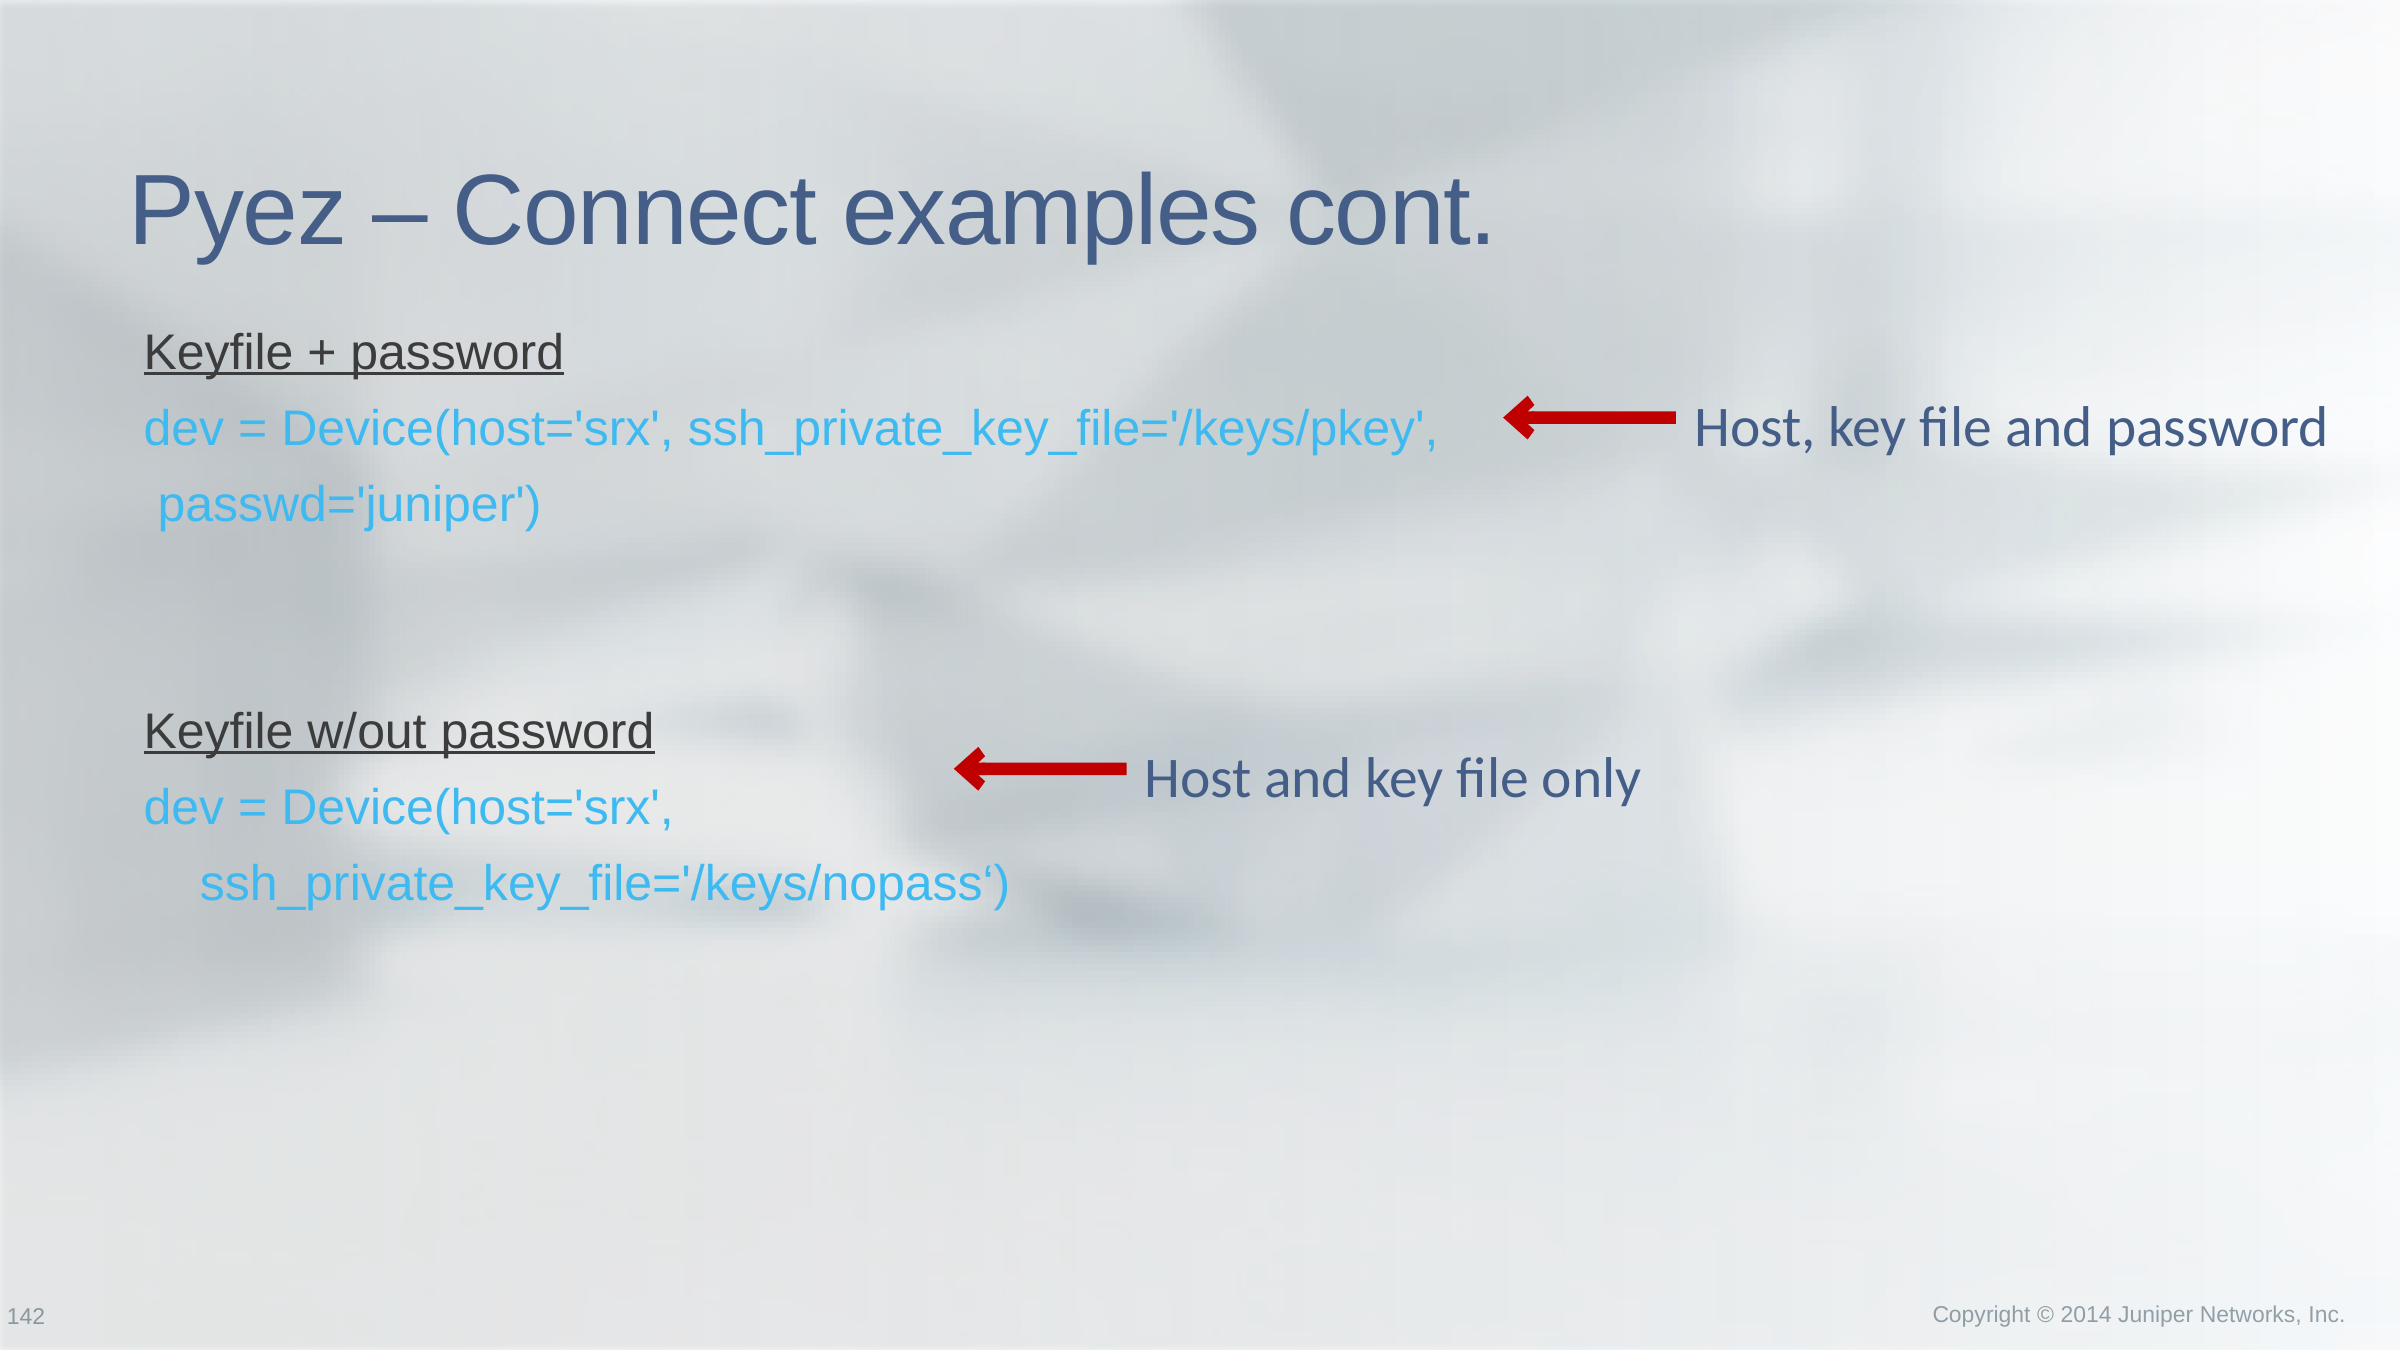

# Pyez – Connect examples cont.
Keyfile + password
dev = Device(host='srx', ssh_private_key_file='/keys/pkey',
 passwd='juniper')

Keyfile w/out password
dev = Device(host='srx',
    ssh_private_key_file='/keys/nopass‘)
Host, key file and password

Host and key file only